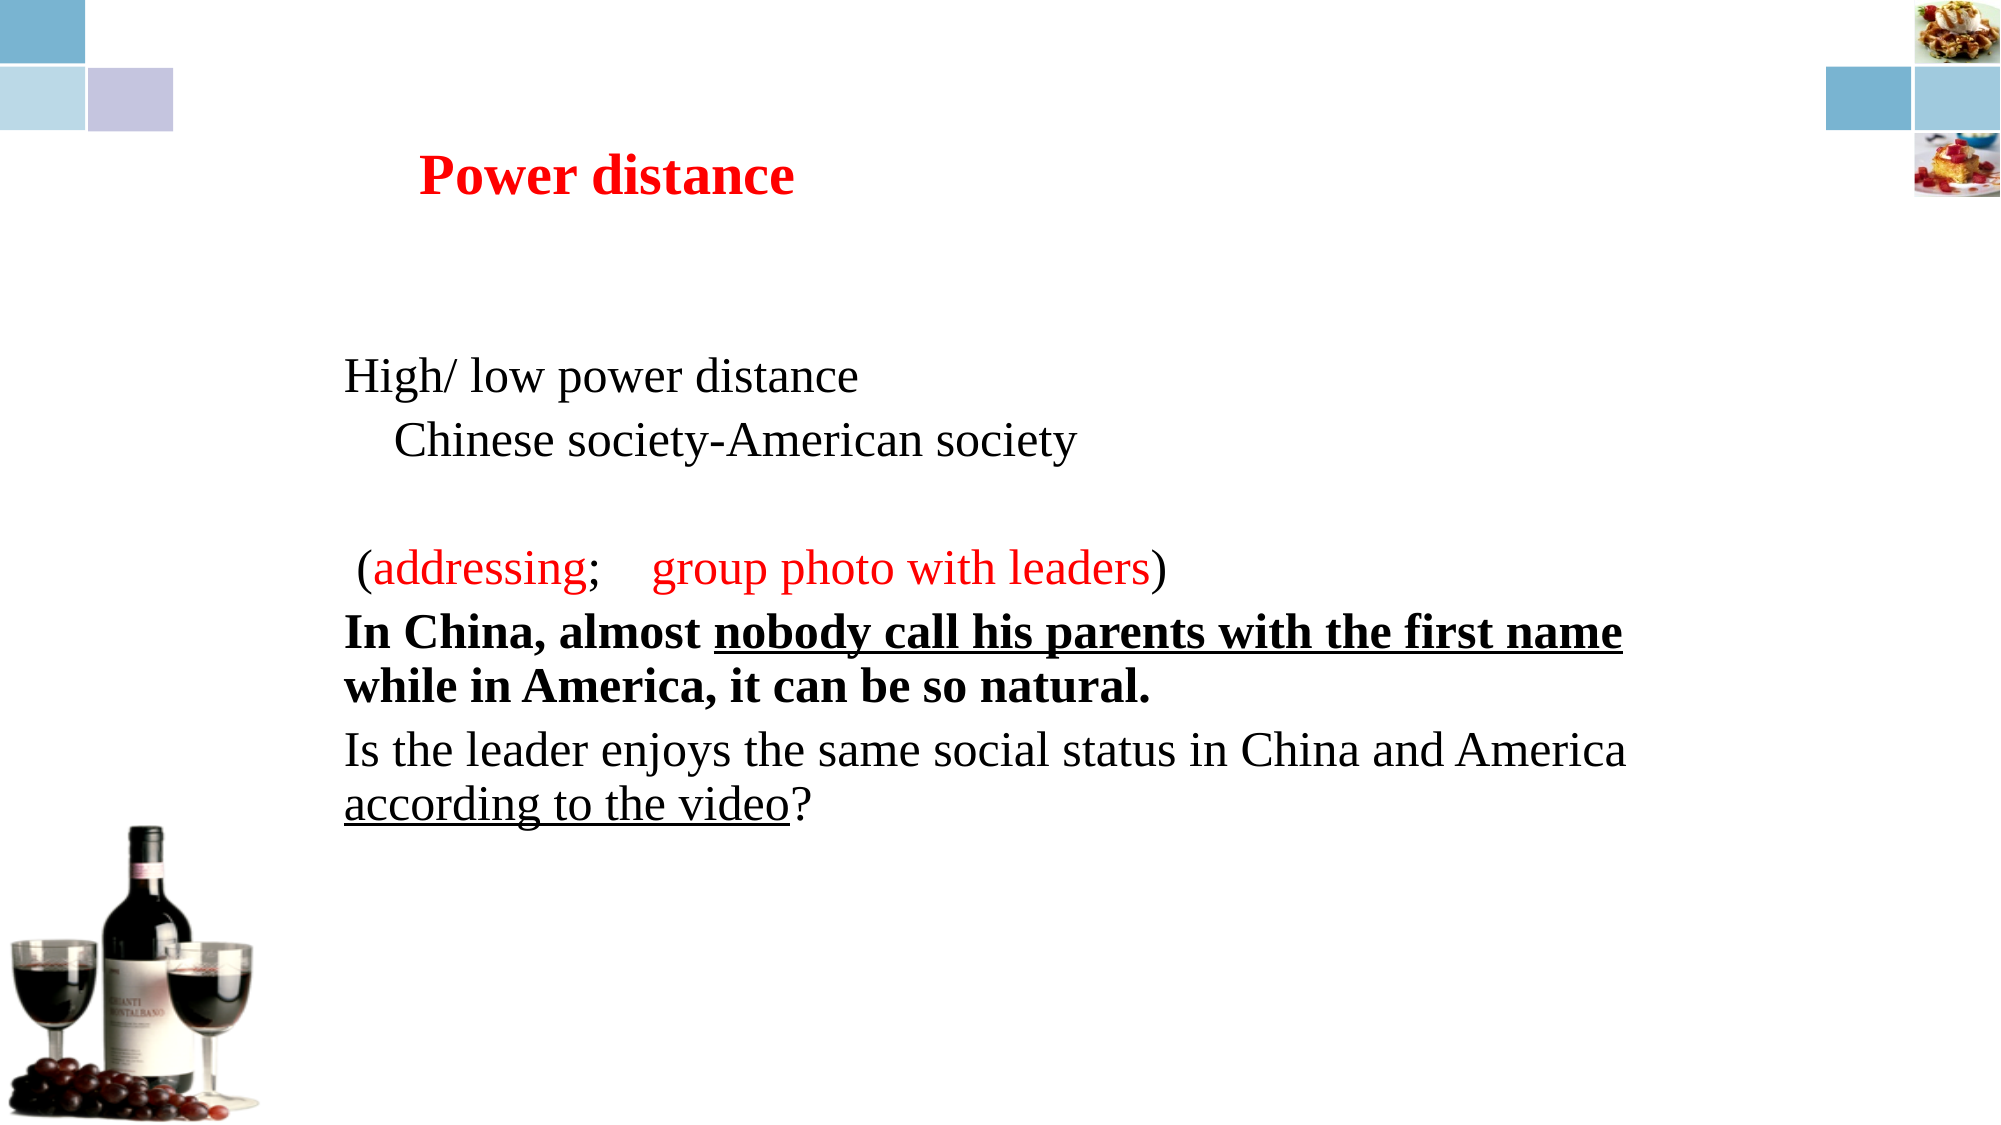

Power distance

High/ low power distance
    Chinese society-American society

 (addressing;    group photo with leaders)
In China, almost nobody call his parents with the first name while in America, it can be so natural.
Is the leader enjoys the same social status in China and America according to the video?